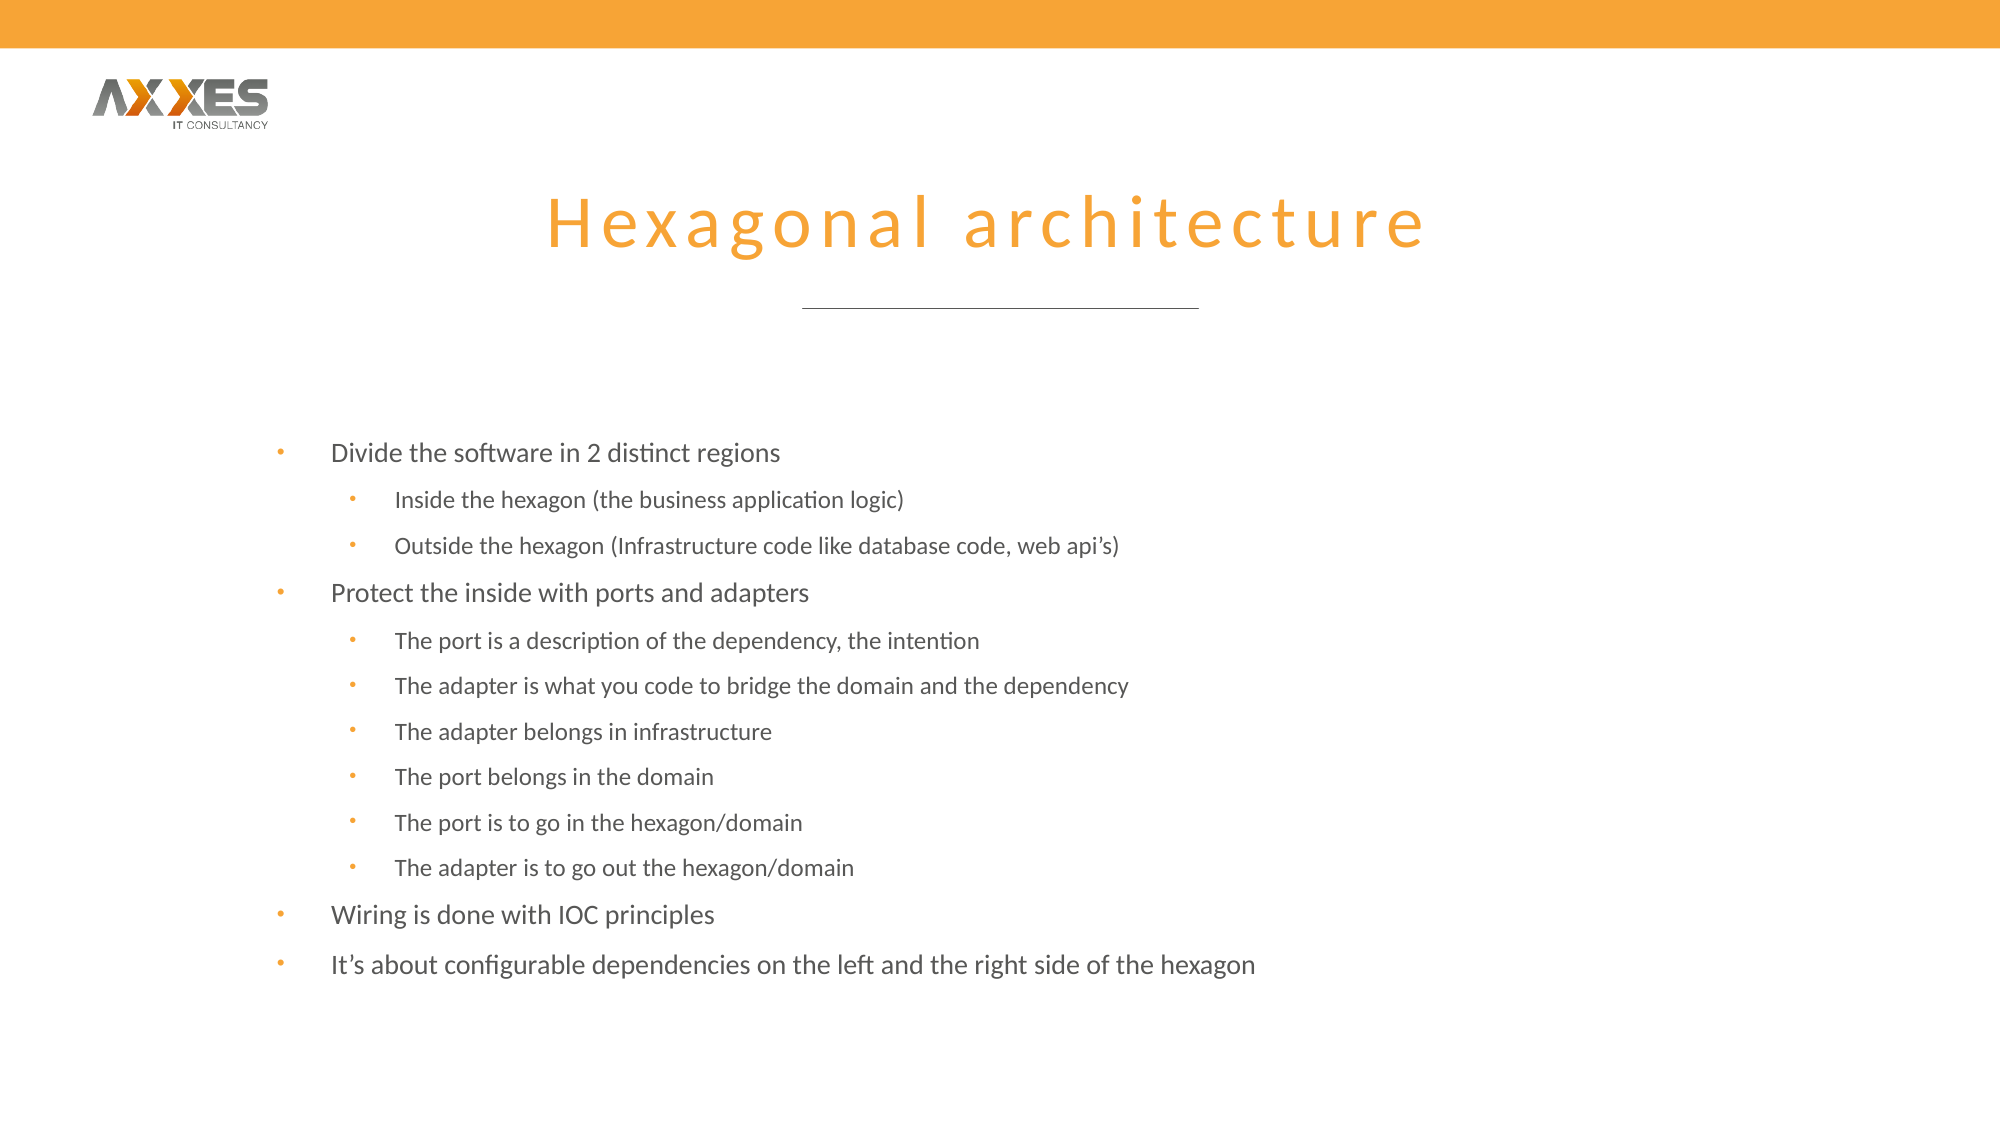

# Hexagonal architecture
Divide the software in 2 distinct regions
Inside the hexagon (the business application logic)
Outside the hexagon (Infrastructure code like database code, web api’s)
Protect the inside with ports and adapters
The port is a description of the dependency, the intention
The adapter is what you code to bridge the domain and the dependency
The adapter belongs in infrastructure
The port belongs in the domain
The port is to go in the hexagon/domain
The adapter is to go out the hexagon/domain
Wiring is done with IOC principles
It’s about configurable dependencies on the left and the right side of the hexagon